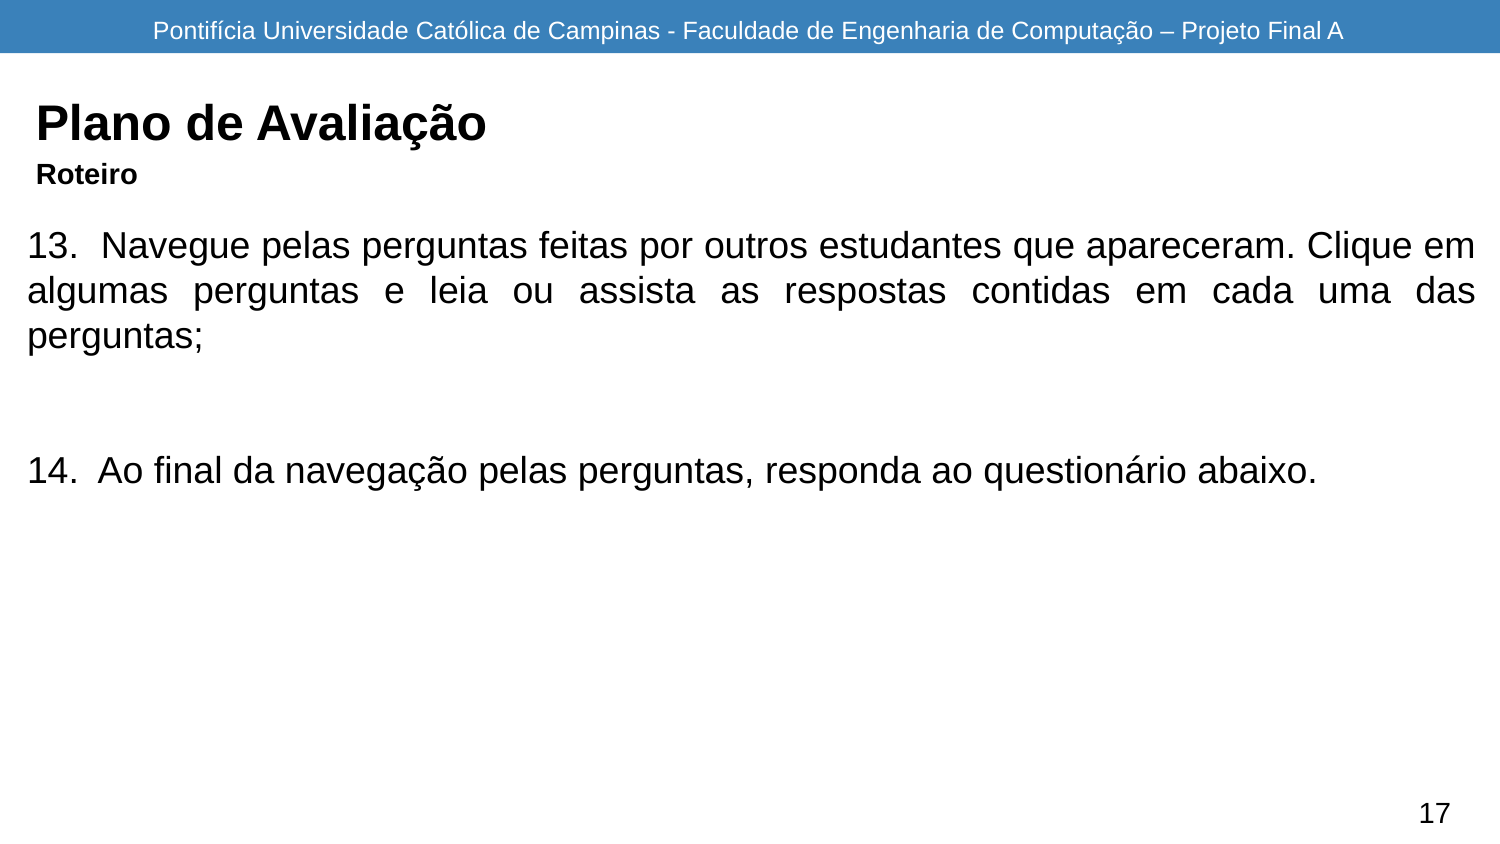

Pontifícia Universidade Católica de Campinas - Faculdade de Engenharia de Computação – Projeto Final A
Plano de Avaliação
Roteiro
13.  Navegue pelas perguntas feitas por outros estudantes que apareceram. Clique em algumas perguntas e leia ou assista as respostas contidas em cada uma das perguntas;

14.  Ao final da navegação pelas perguntas, responda ao questionário abaixo.
17